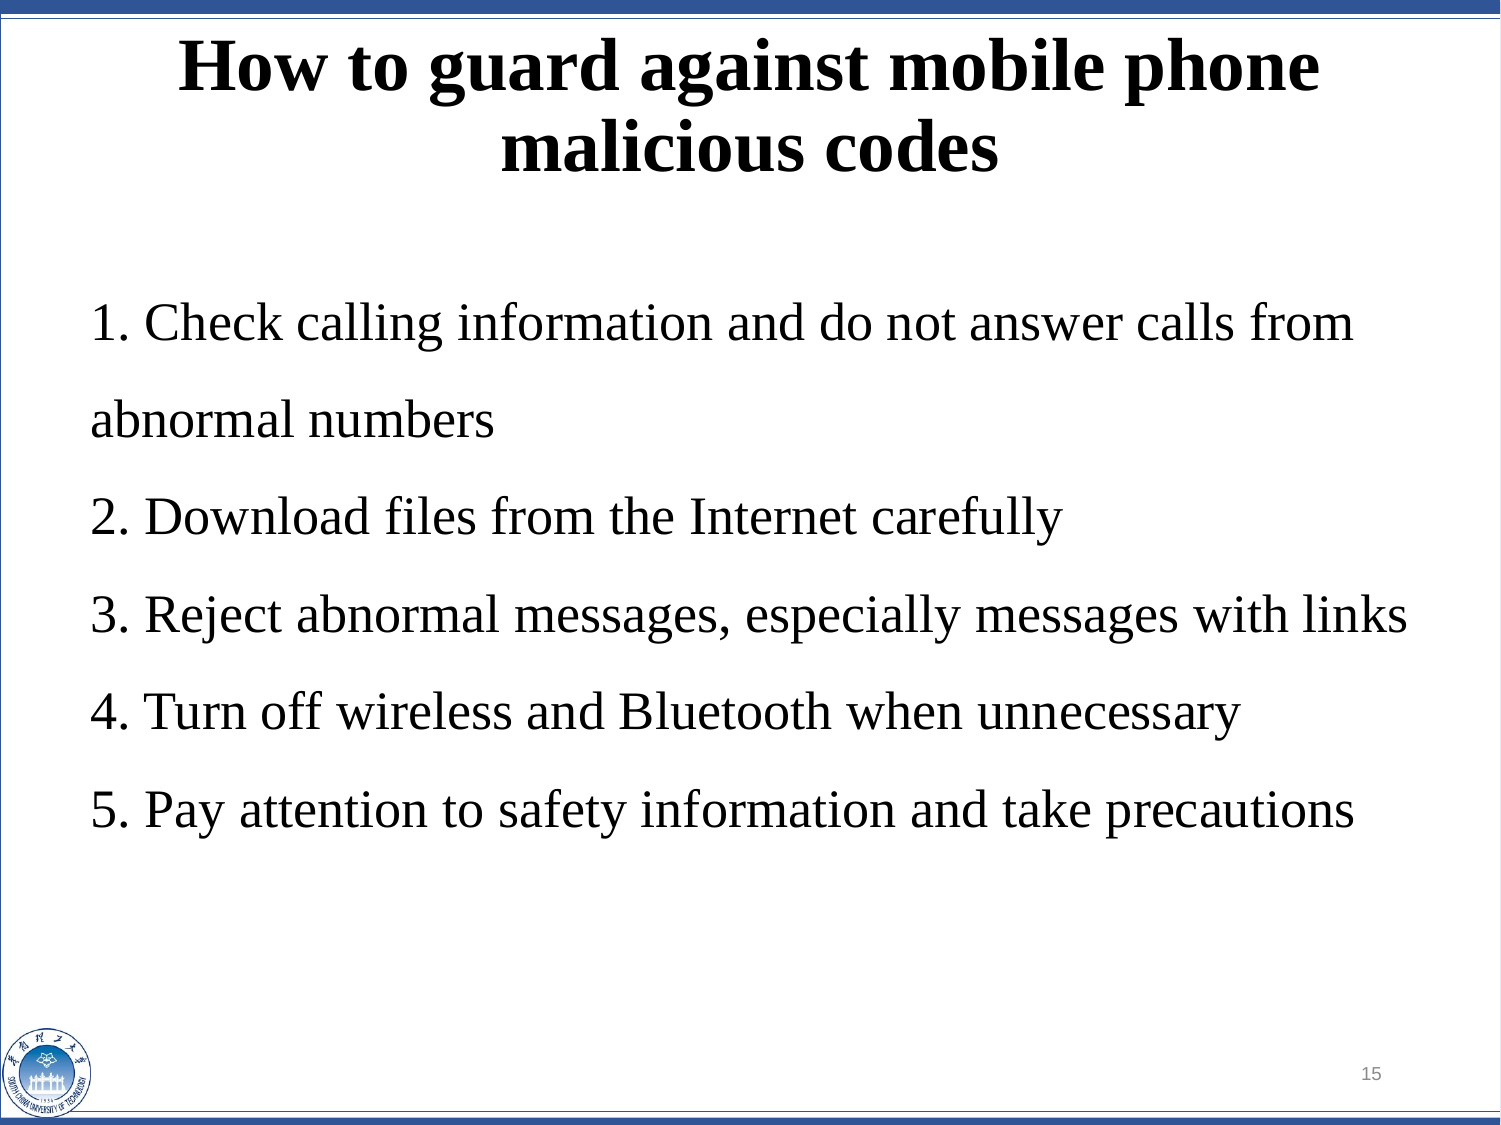

# How to guard against mobile phone malicious codes
1. Check calling information and do not answer calls from abnormal numbers
2. Download files from the Internet carefully
3. Reject abnormal messages, especially messages with links
4. Turn off wireless and Bluetooth when unnecessary
5. Pay attention to safety information and take precautions
15